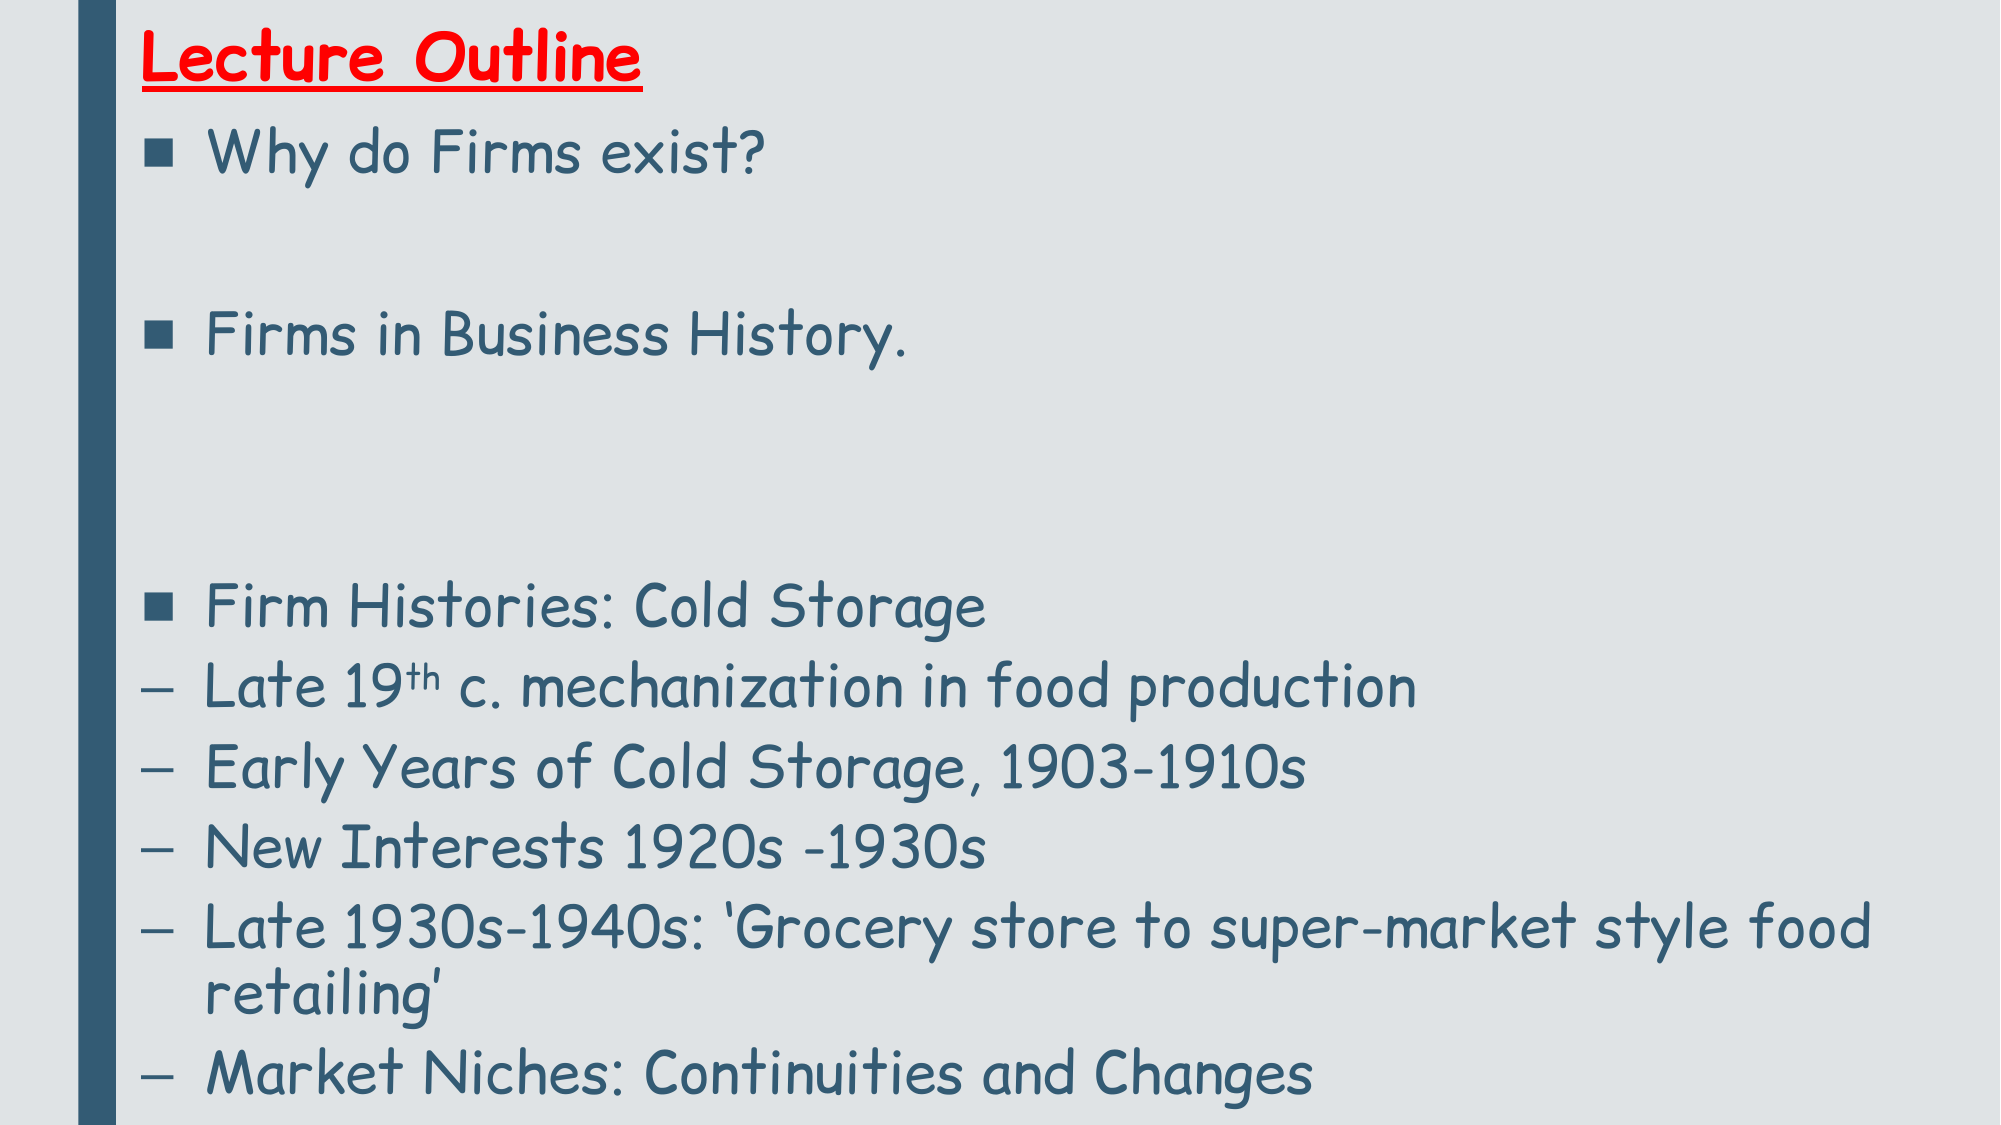

# Lecture Outline
Why do Firms exist?

Firms in Business History.

Firm Histories: Cold Storage
Late 19th c. mechanization in food production
Early Years of Cold Storage, 1903-1910s
New Interests 1920s -1930s
Late 1930s-1940s: ‘Grocery store to super-market style food retailing’
Market Niches: Continuities and Changes